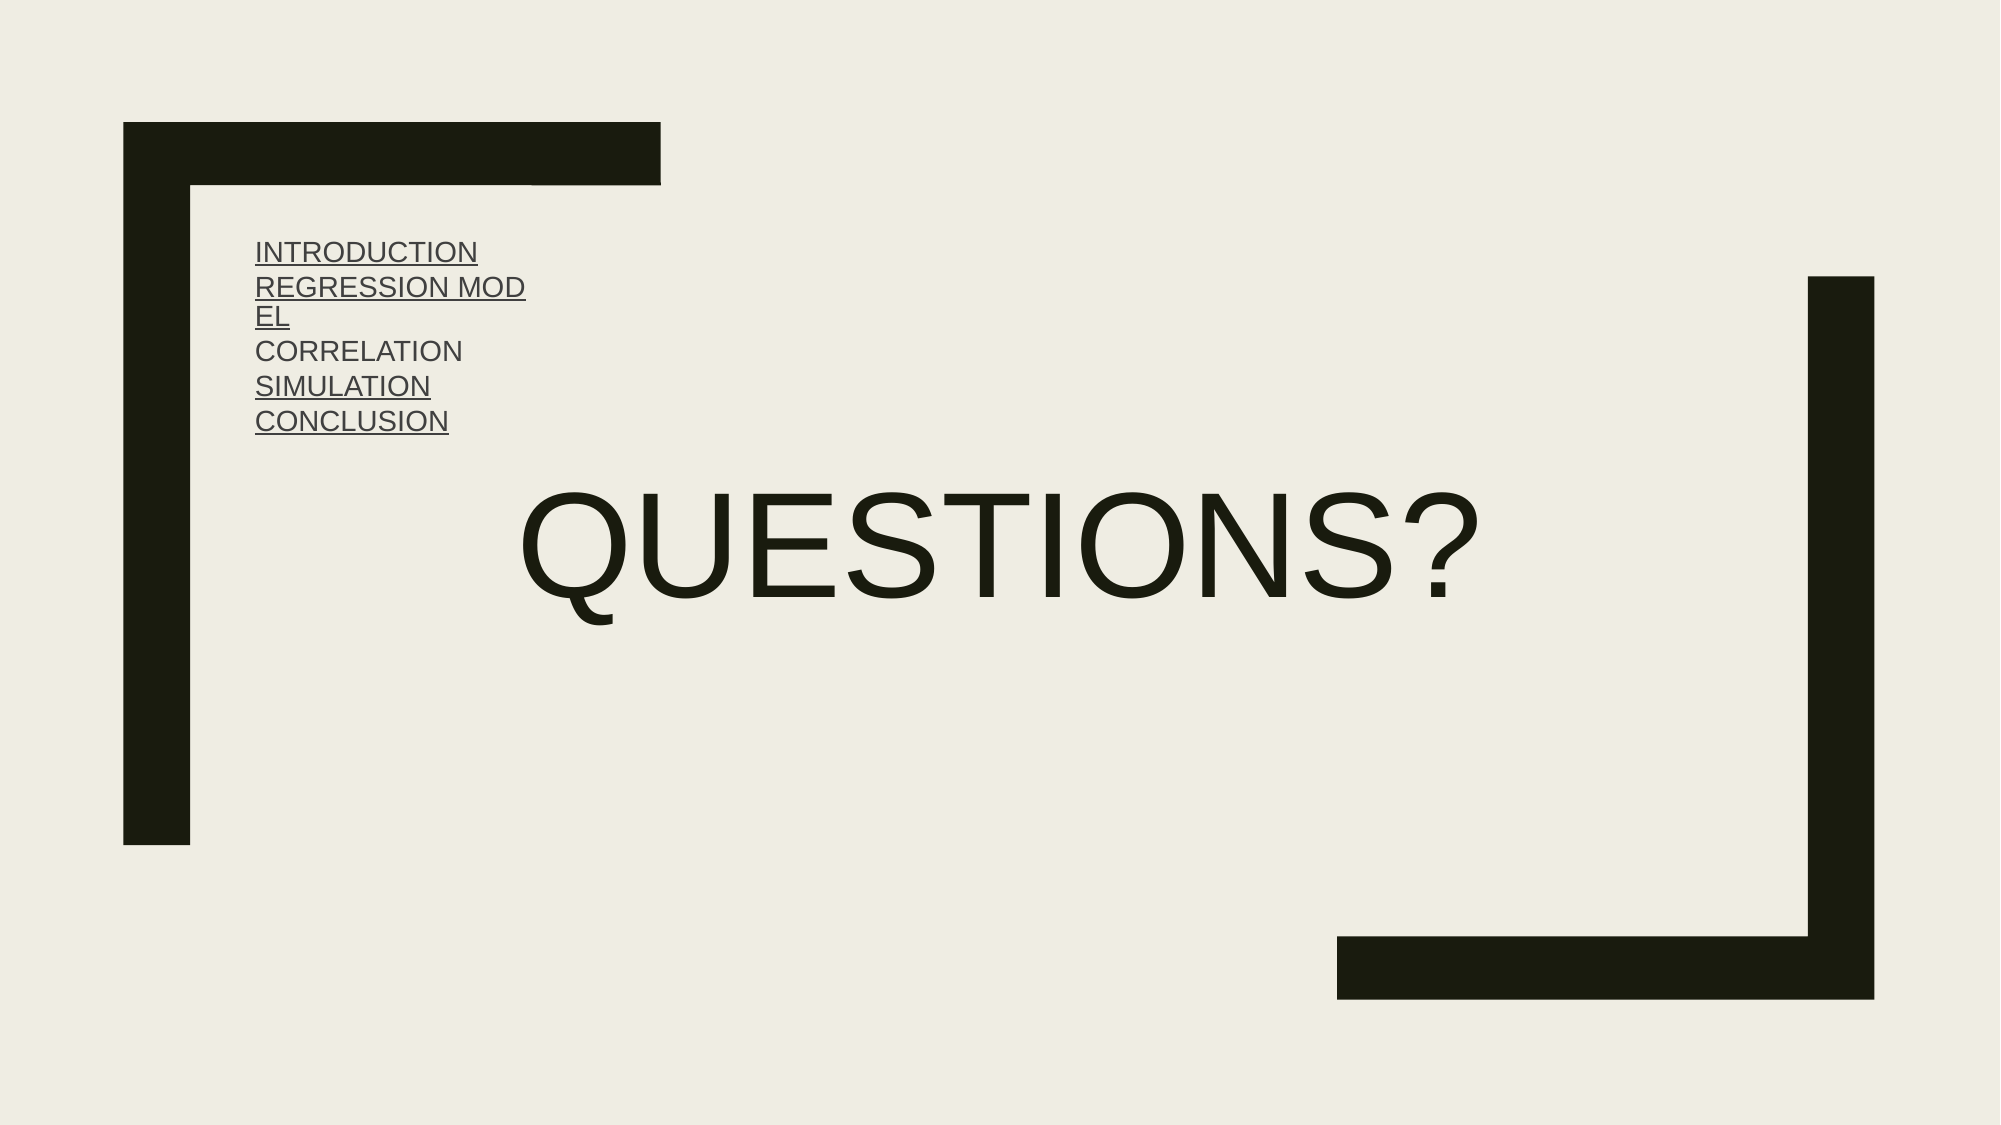

INTRODUCTION
REGRESSION MODEL
CORRELATION
SIMULATION
CONCLUSION
# Questions?